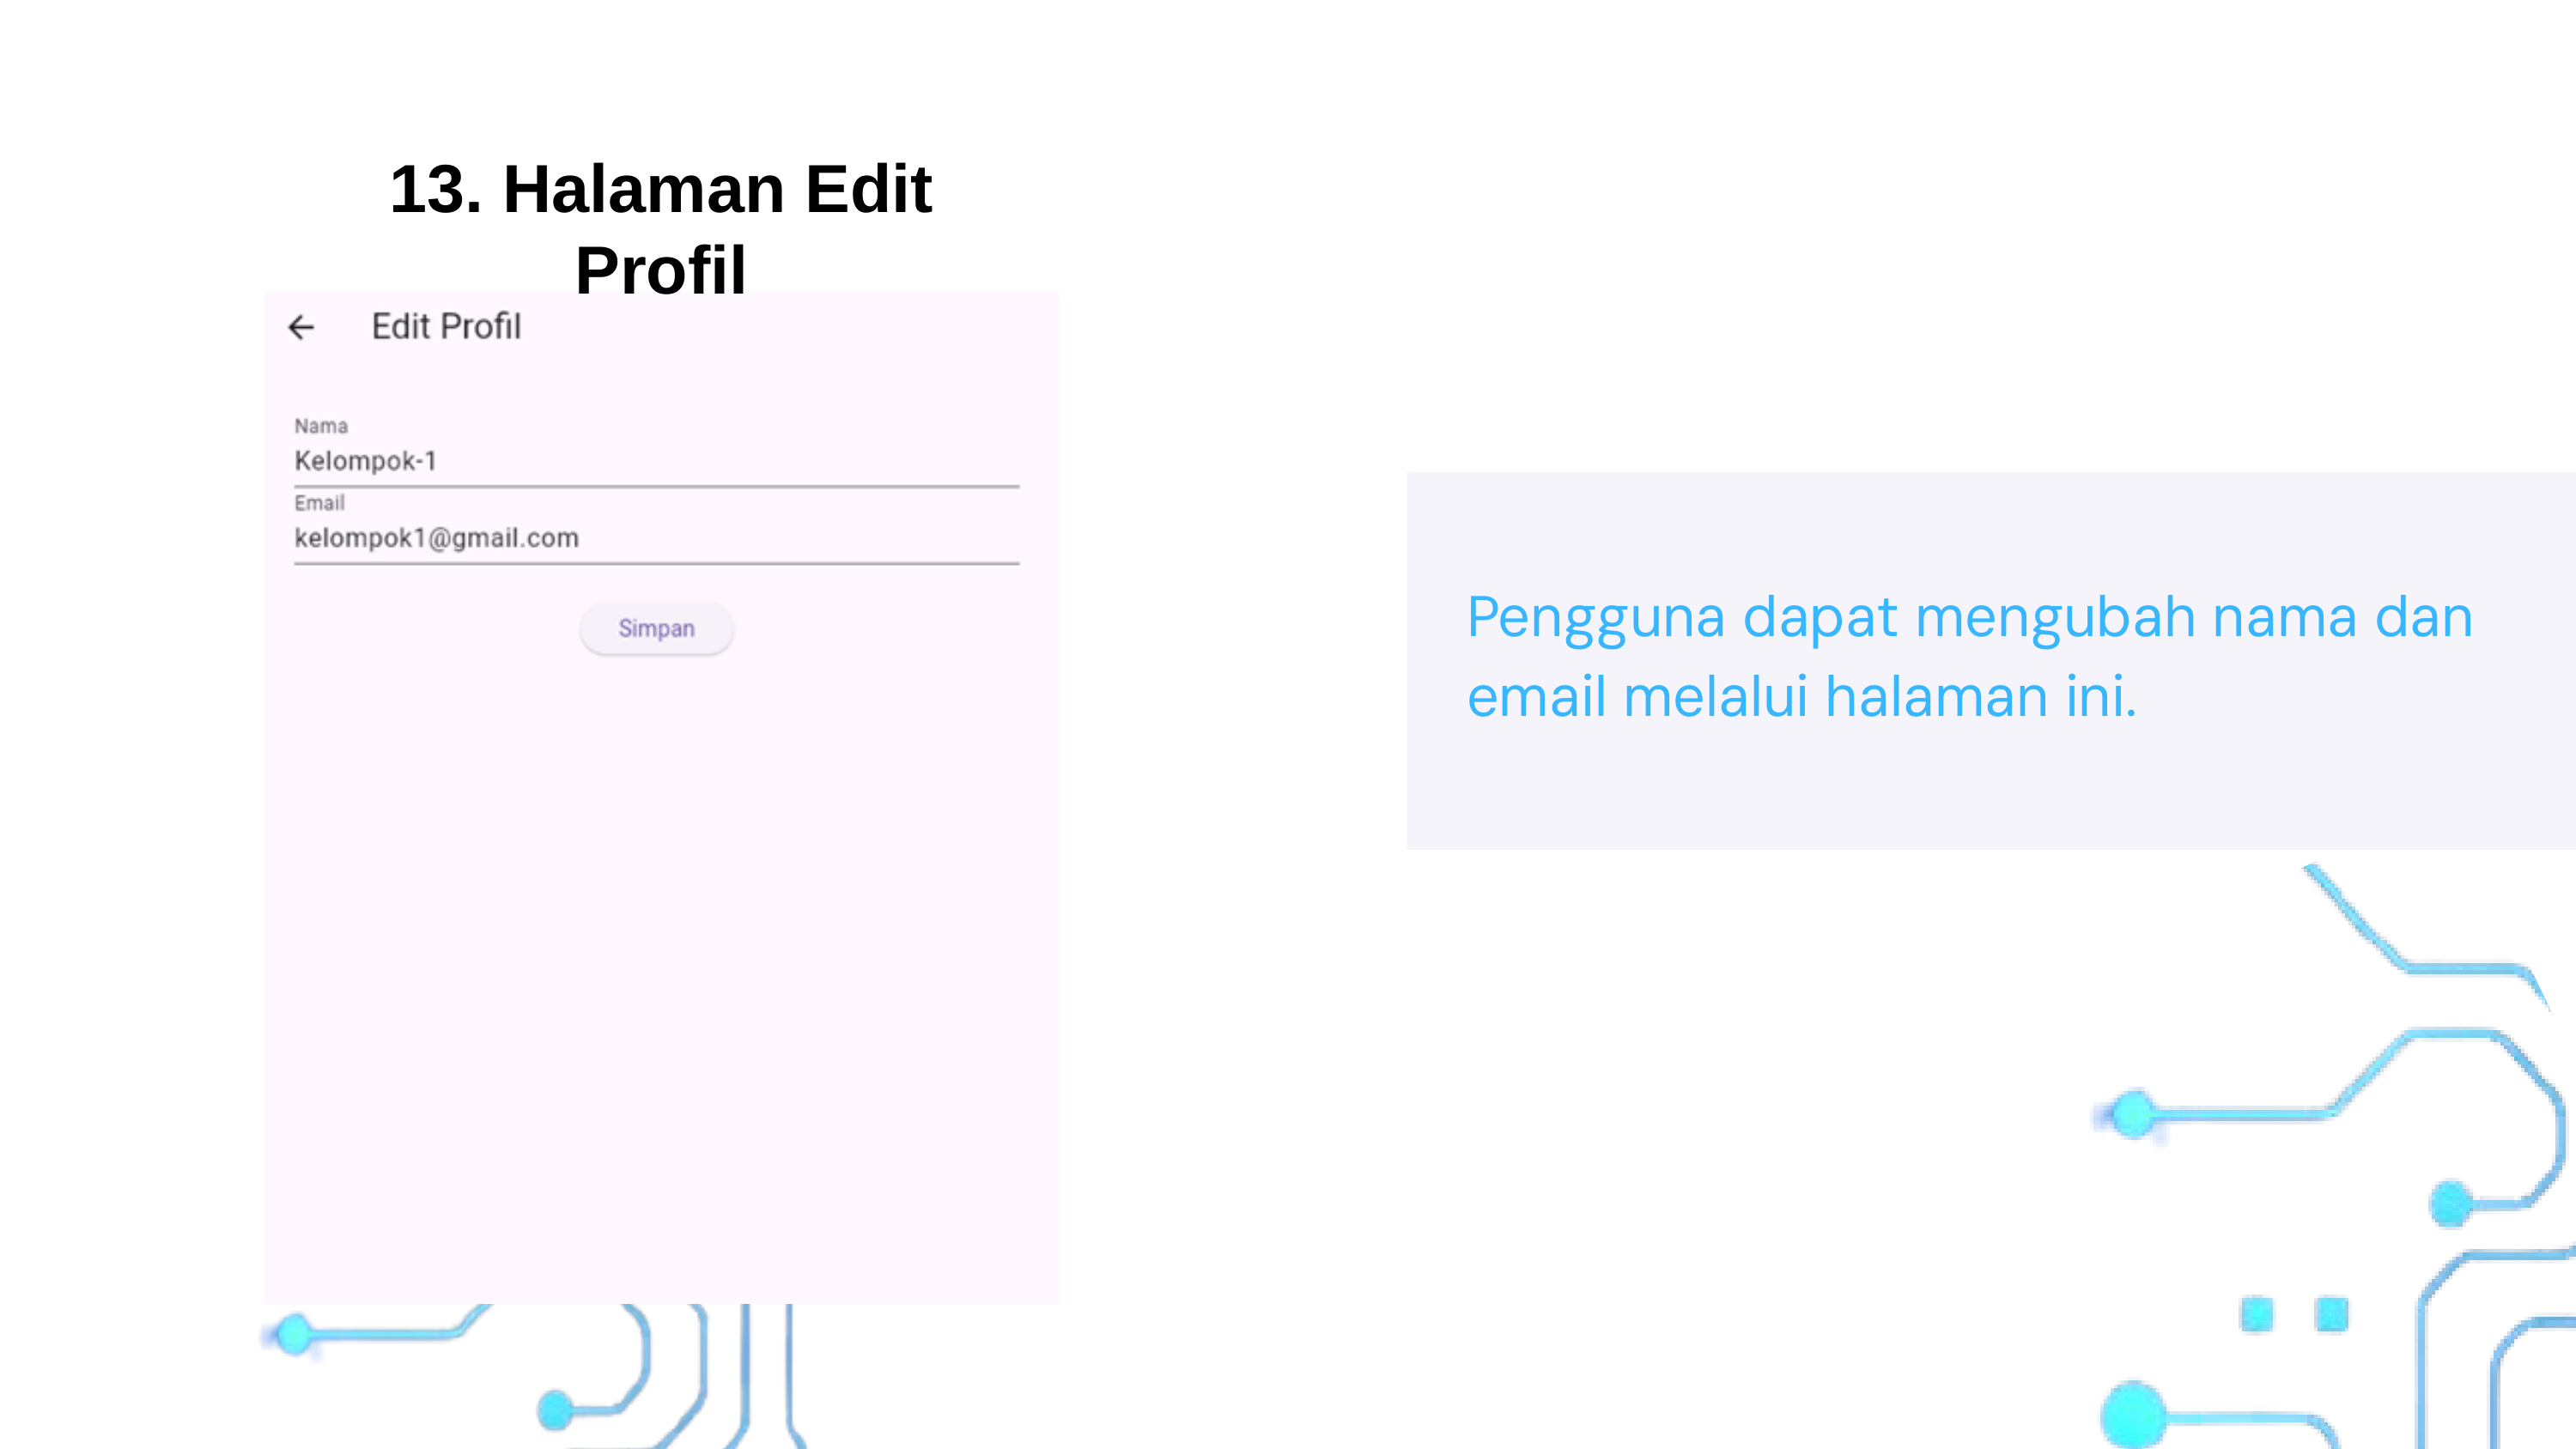

13. Halaman Edit Profil

Pengguna dapat mengubah nama dan email melalui halaman ini.